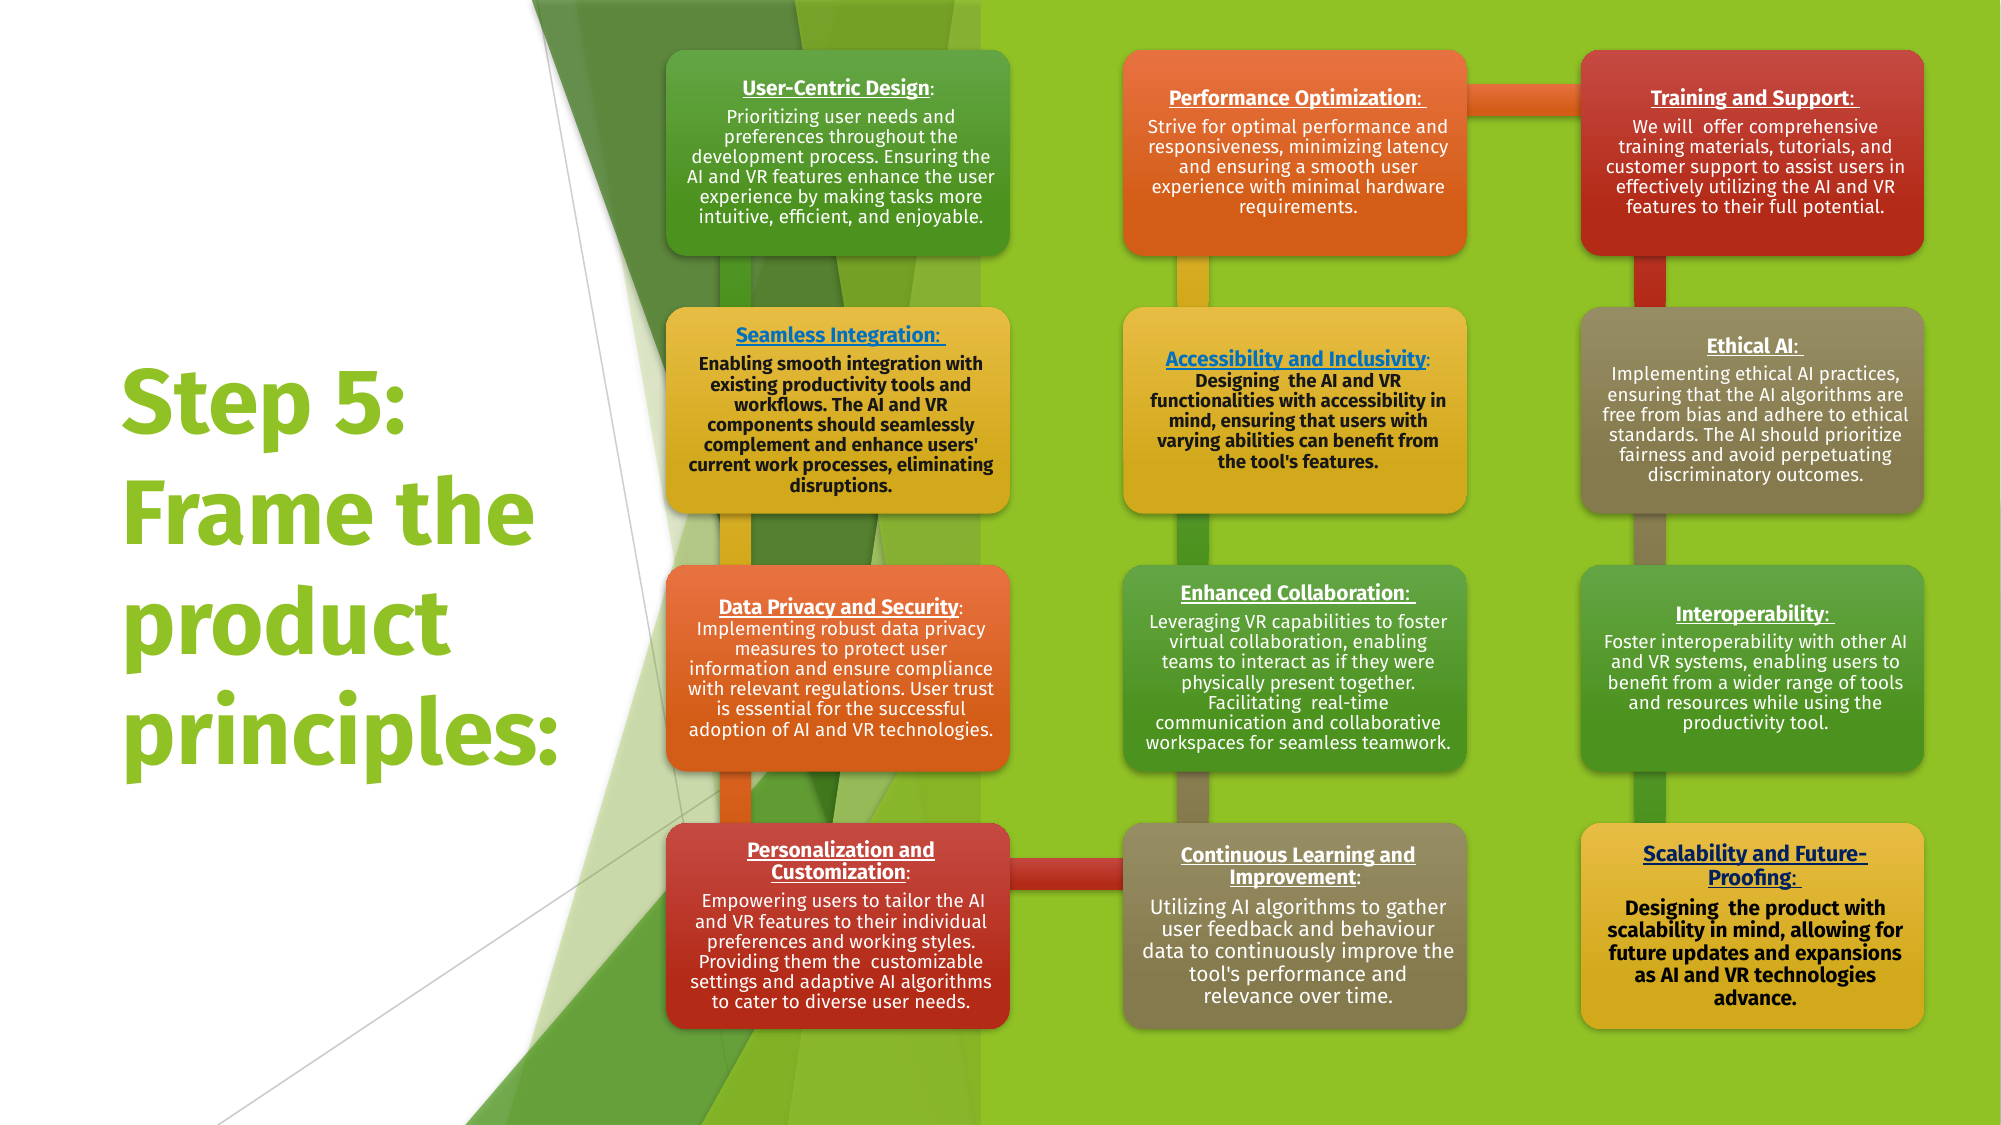

User-Centric Design:
Prioritizing user needs and preferences throughout the development process. Ensuring the AI and VR features enhance the user experience by making tasks more intuitive, efficient, and enjoyable.
Seamless Integration:
Enabling smooth integration with existing productivity tools and workflows. The AI and VR components should seamlessly complement and enhance users' current work processes, eliminating disruptions.
Data Privacy and Security: Implementing robust data privacy measures to protect user information and ensure compliance with relevant regulations. User trust is essential for the successful adoption of AI and VR technologies.
Personalization and Customization:
 Empowering users to tailor the AI and VR features to their individual preferences and working styles. Providing them the  customizable settings and adaptive AI algorithms to cater to diverse user needs.
Continuous Learning and Improvement:
Utilizing AI algorithms to gather user feedback and behaviour data to continuously improve the tool's performance and relevance over time.
Enhanced Collaboration:
Leveraging VR capabilities to foster virtual collaboration, enabling teams to interact as if they were physically present together. Facilitating  real-time communication and collaborative workspaces for seamless teamwork.
Accessibility and Inclusivity: Designing  the AI and VR functionalities with accessibility in mind, ensuring that users with varying abilities can benefit from the tool's features.
Performance Optimization:
Strive for optimal performance and responsiveness, minimizing latency and ensuring a smooth user experience with minimal hardware requirements.
Training and Support:
We will  offer comprehensive training materials, tutorials, and customer support to assist users in effectively utilizing the AI and VR features to their full potential.
Ethical AI:
Implementing ethical AI practices, ensuring that the AI algorithms are free from bias and adhere to ethical standards. The AI should prioritize fairness and avoid perpetuating discriminatory outcomes.
Interoperability:
Foster interoperability with other AI and VR systems, enabling users to benefit from a wider range of tools and resources while using the productivity tool.
Scalability and Future-Proofing:
Designing  the product with scalability in mind, allowing for future updates and expansions as AI and VR technologies advance.
Step 5: Frame the product principles: